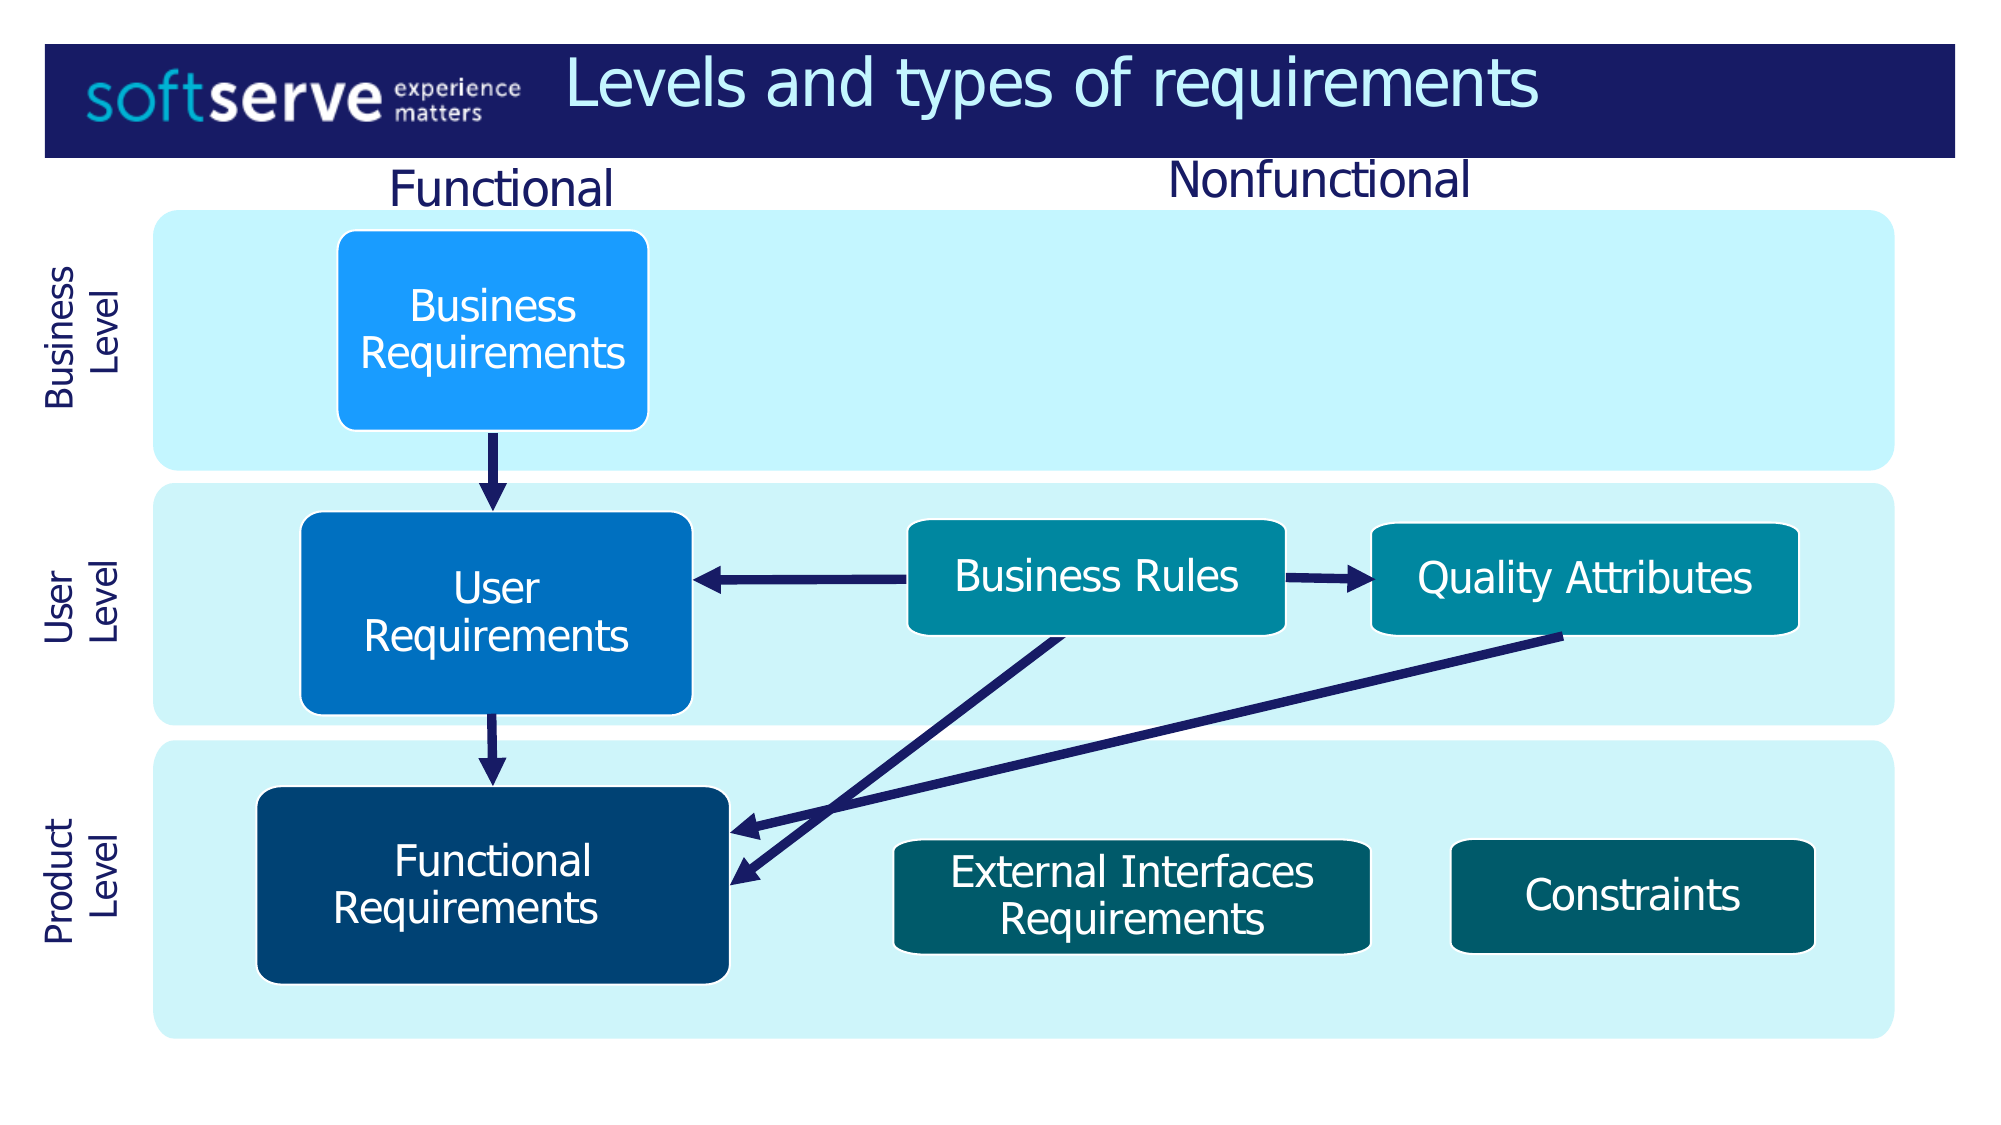

Levels and types of requirements
Nonfunctional
Functional

Business Requirements
Business
Level

User Requirements
Business Rules
Quality Attributes
User
Level

Functional Requirements
Product
Level
Constraints
External Interfaces Requirements